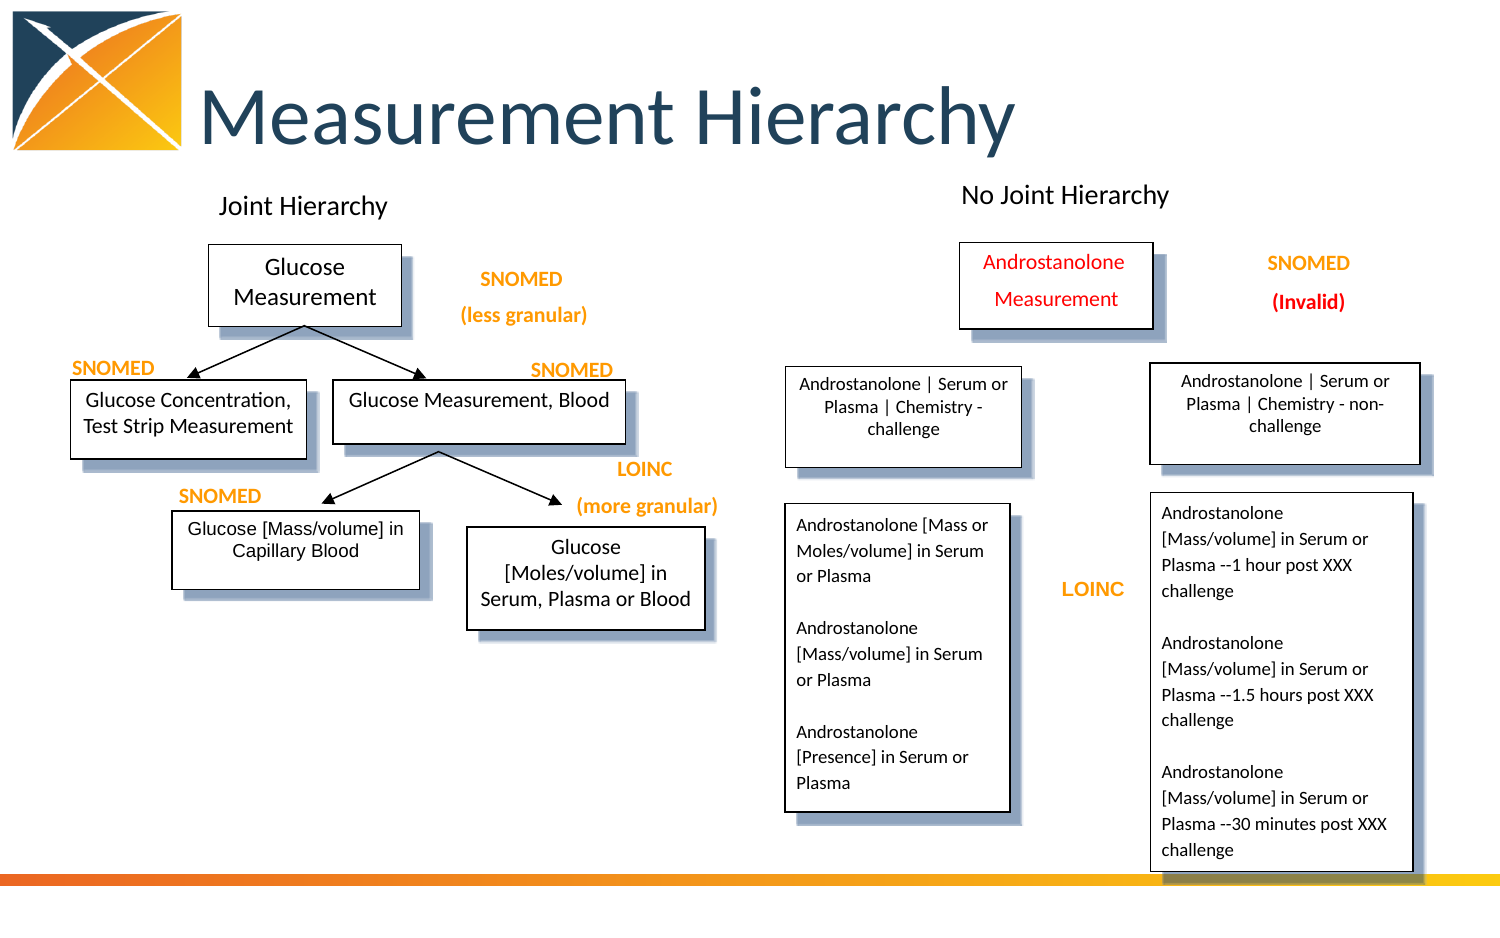

# Measurement Hierarchy
No Joint Hierarchy
Joint Hierarchy
SNOMED
(Invalid)
Androstanolone
Measurement
Glucose Measurement
SNOMED
 (less granular)

SNOMED
SNOMED
Androstanolone | Serum or Plasma | Chemistry - non-challenge
Androstanolone | Serum or Plasma | Chemistry - challenge
Glucose Concentration, Test Strip Measurement
Glucose Measurement, Blood
LOINC
 (more granular)

SNOMED
Androstanolone [Mass/volume] in Serum or Plasma --1 hour post XXX challenge

Androstanolone [Mass/volume] in Serum or Plasma --1.5 hours post XXX challenge

Androstanolone [Mass/volume] in Serum or Plasma --30 minutes post XXX challenge
Androstanolone [Mass or Moles/volume] in Serum or Plasma

Androstanolone [Mass/volume] in Serum or Plasma

Androstanolone [Presence] in Serum or Plasma

Glucose [Mass/volume] in Capillary Blood
Glucose [Moles/volume] in Serum, Plasma or Blood
LOINC